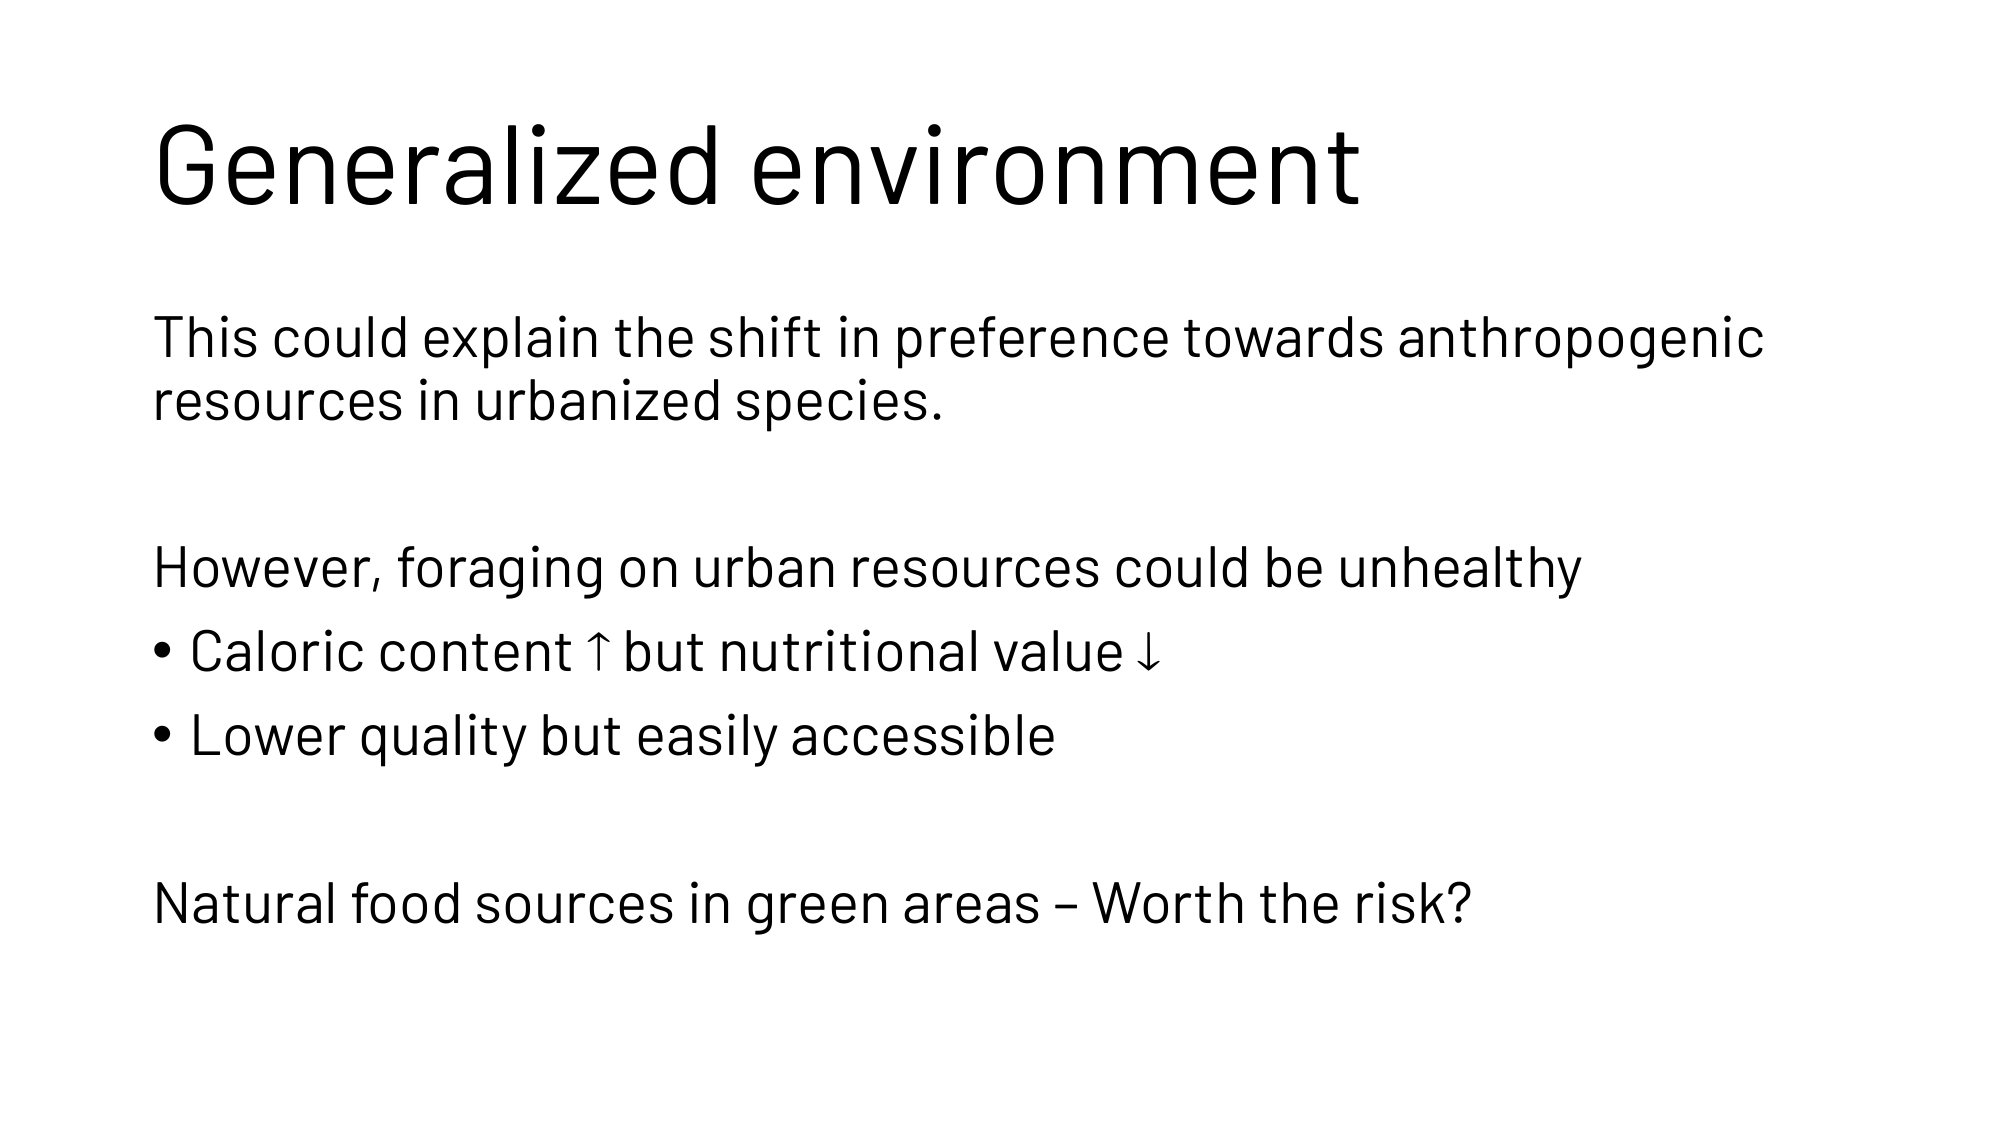

# Generalized environment
This could explain the shift in preference towards anthropogenic resources in urbanized species.

However, foraging on urban resources could be unhealthy
Caloric content ↑ but nutritional value ↓
Lower quality but easily accessible

Natural food sources in green areas – Worth the risk?